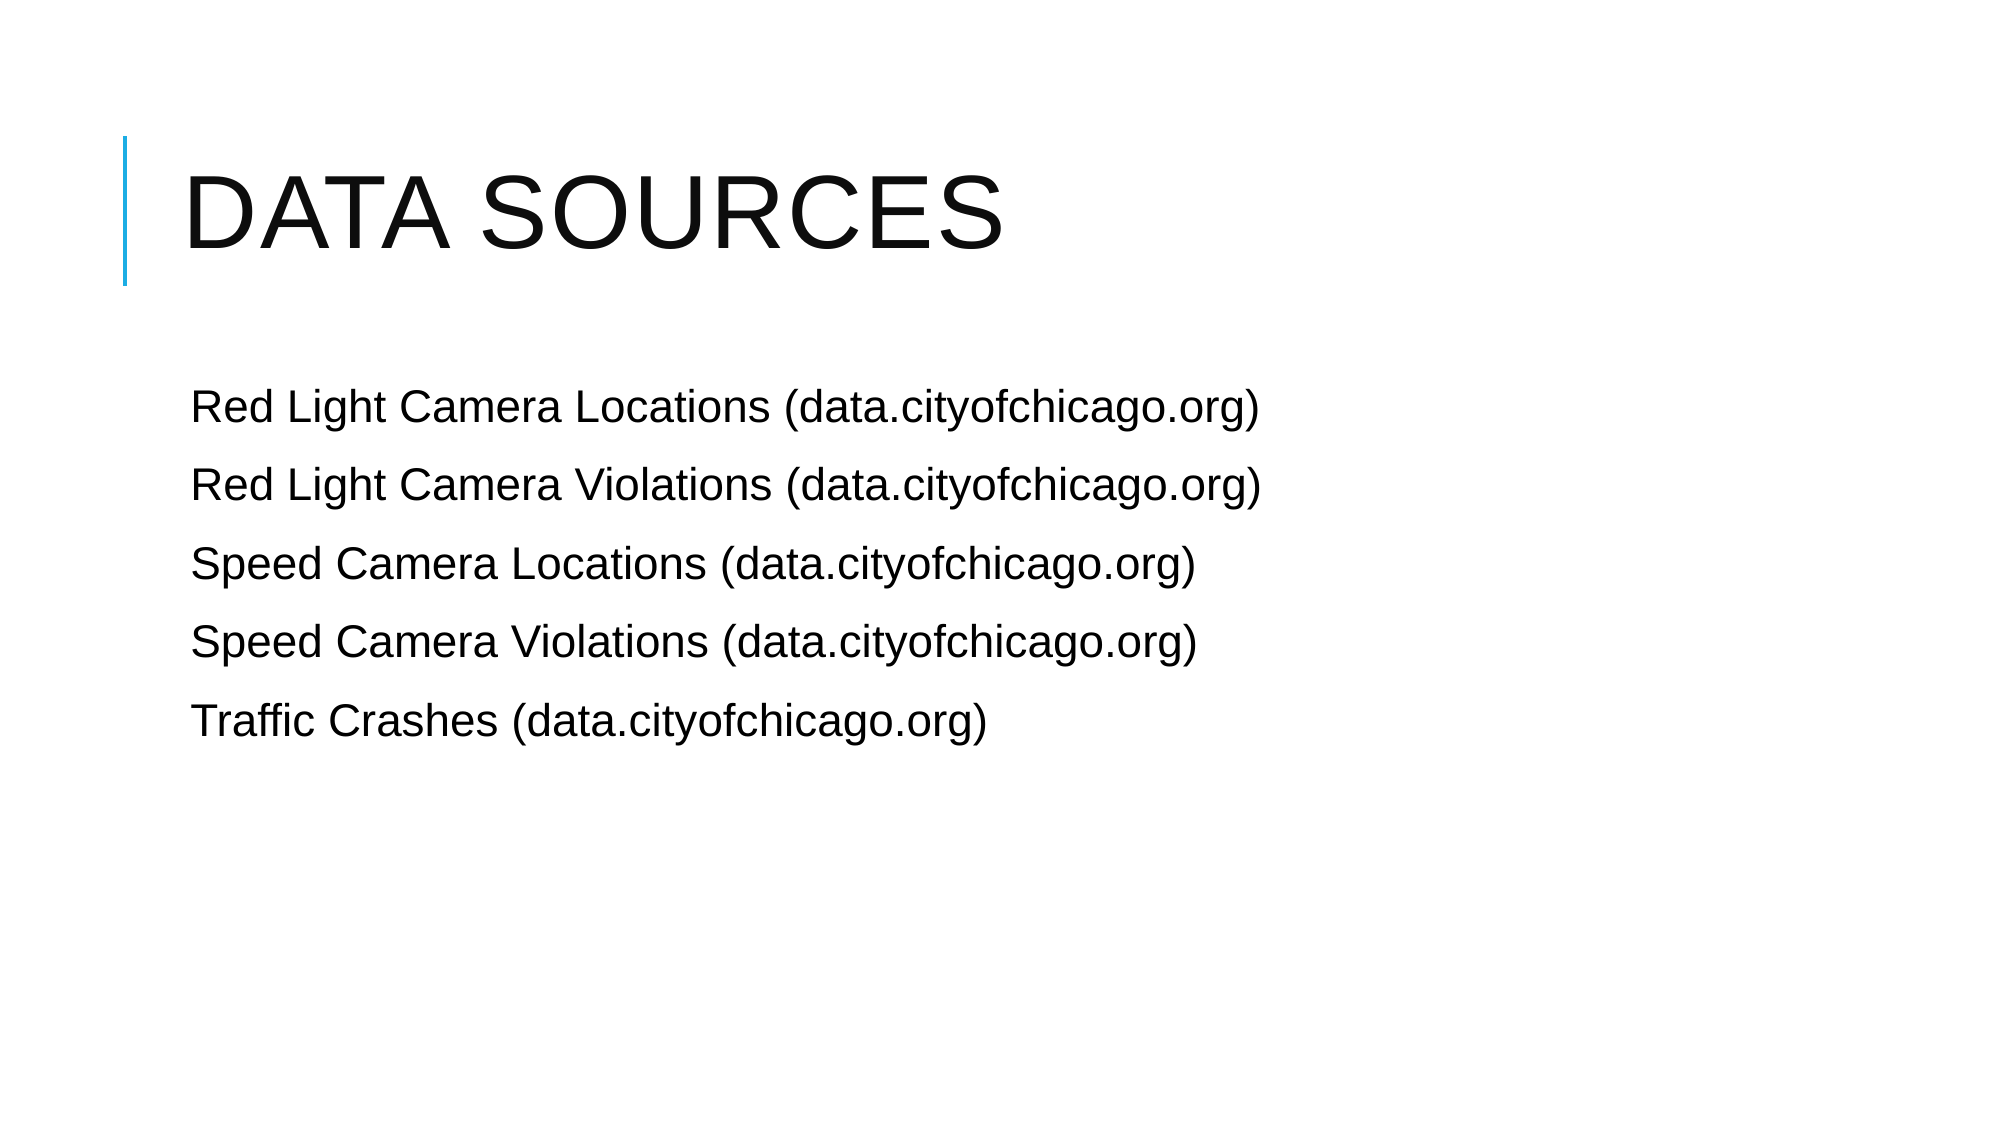

# Data Sources
Red Light Camera Locations (data.cityofchicago.org)
Red Light Camera Violations (data.cityofchicago.org)
Speed Camera Locations (data.cityofchicago.org)
Speed Camera Violations (data.cityofchicago.org)
Traffic Crashes (data.cityofchicago.org)